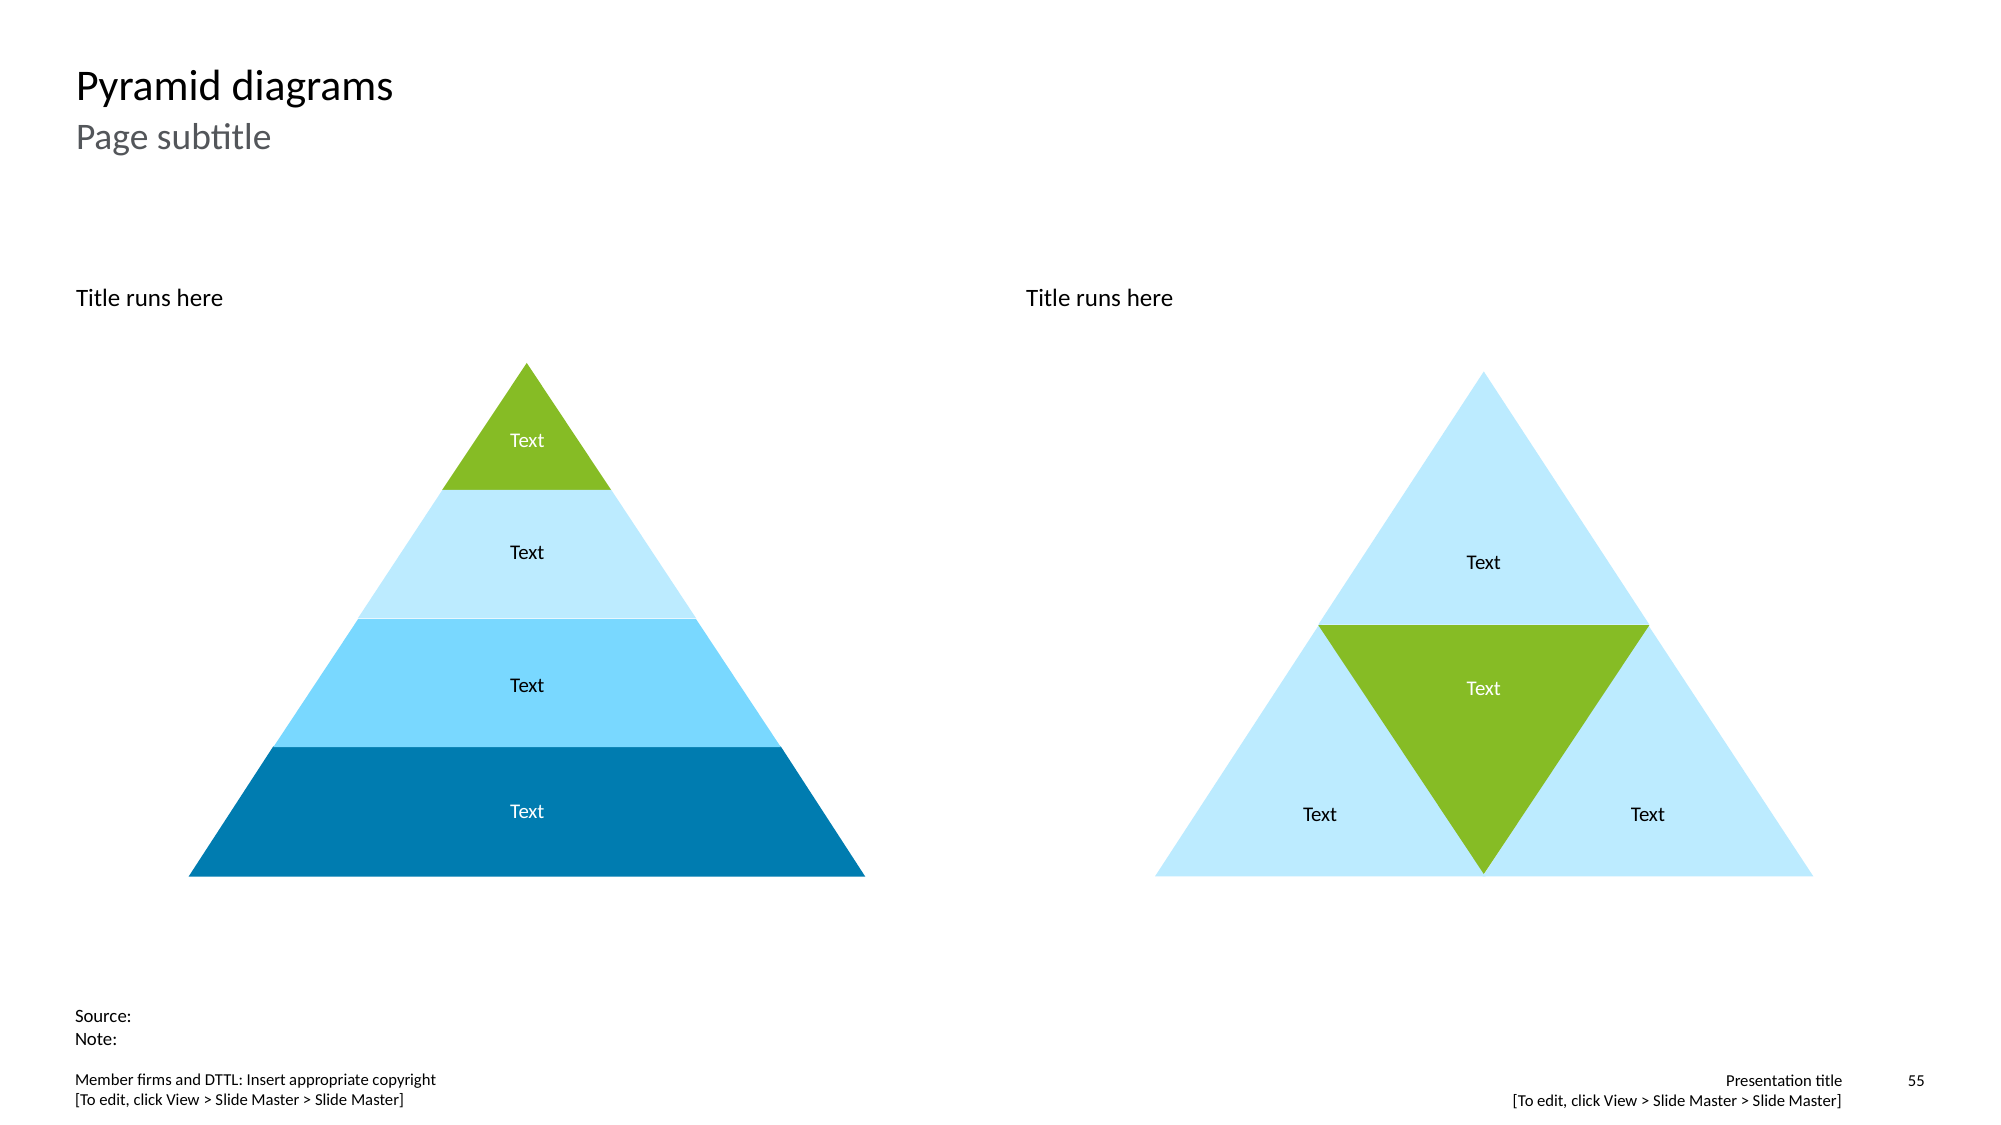

# Pyramid diagrams
Page subtitle
Title runs here

Title runs here

Text

Text

Text

Text
Text
Text
Text
Text
Source:
Note: